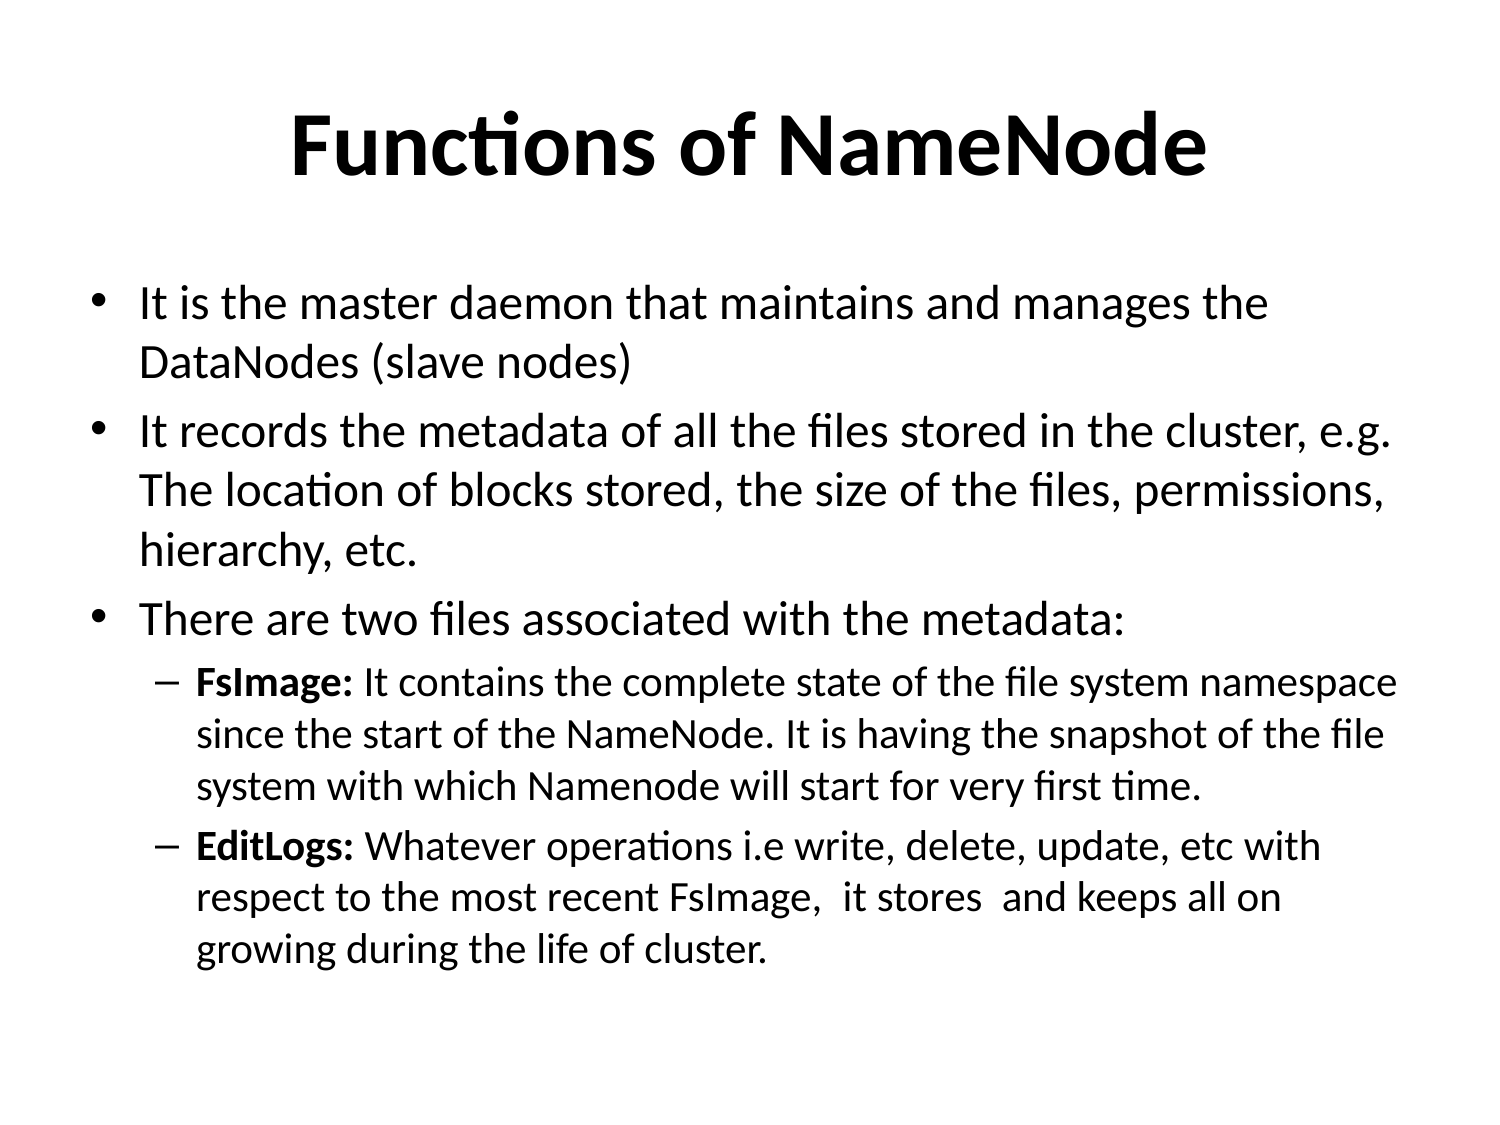

# Functions of NameNode
It is the master daemon that maintains and manages the DataNodes (slave nodes)
It records the metadata of all the files stored in the cluster, e.g. The location of blocks stored, the size of the files, permissions, hierarchy, etc.
There are two files associated with the metadata:
FsImage: It contains the complete state of the file system namespace since the start of the NameNode. It is having the snapshot of the file system with which Namenode will start for very first time.
EditLogs: Whatever operations i.e write, delete, update, etc with respect to the most recent FsImage,  it stores  and keeps all on growing during the life of cluster.